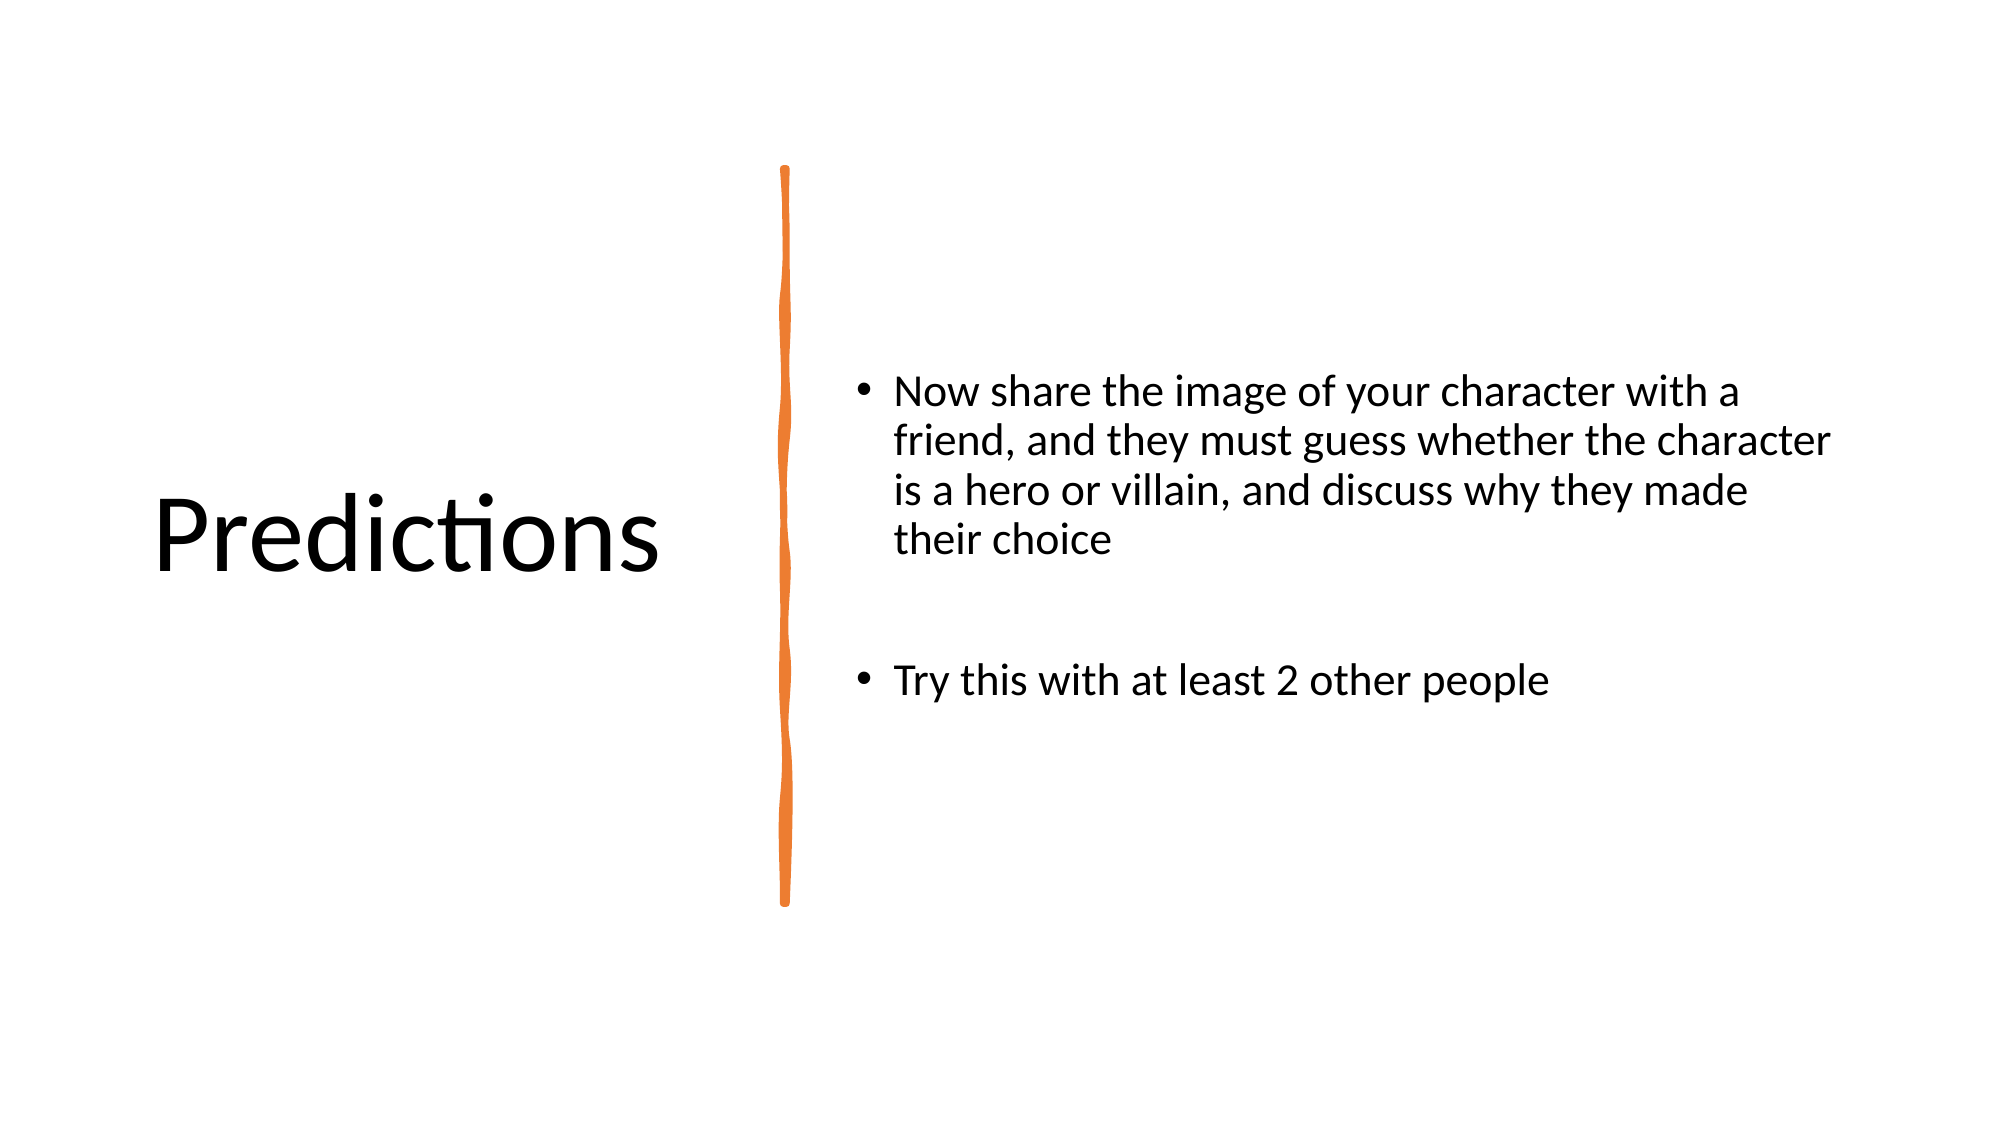

# Predictions
Now share the image of your character with a friend, and they must guess whether the character is a hero or villain, and discuss why they made their choice

Try this with at least 2 other people